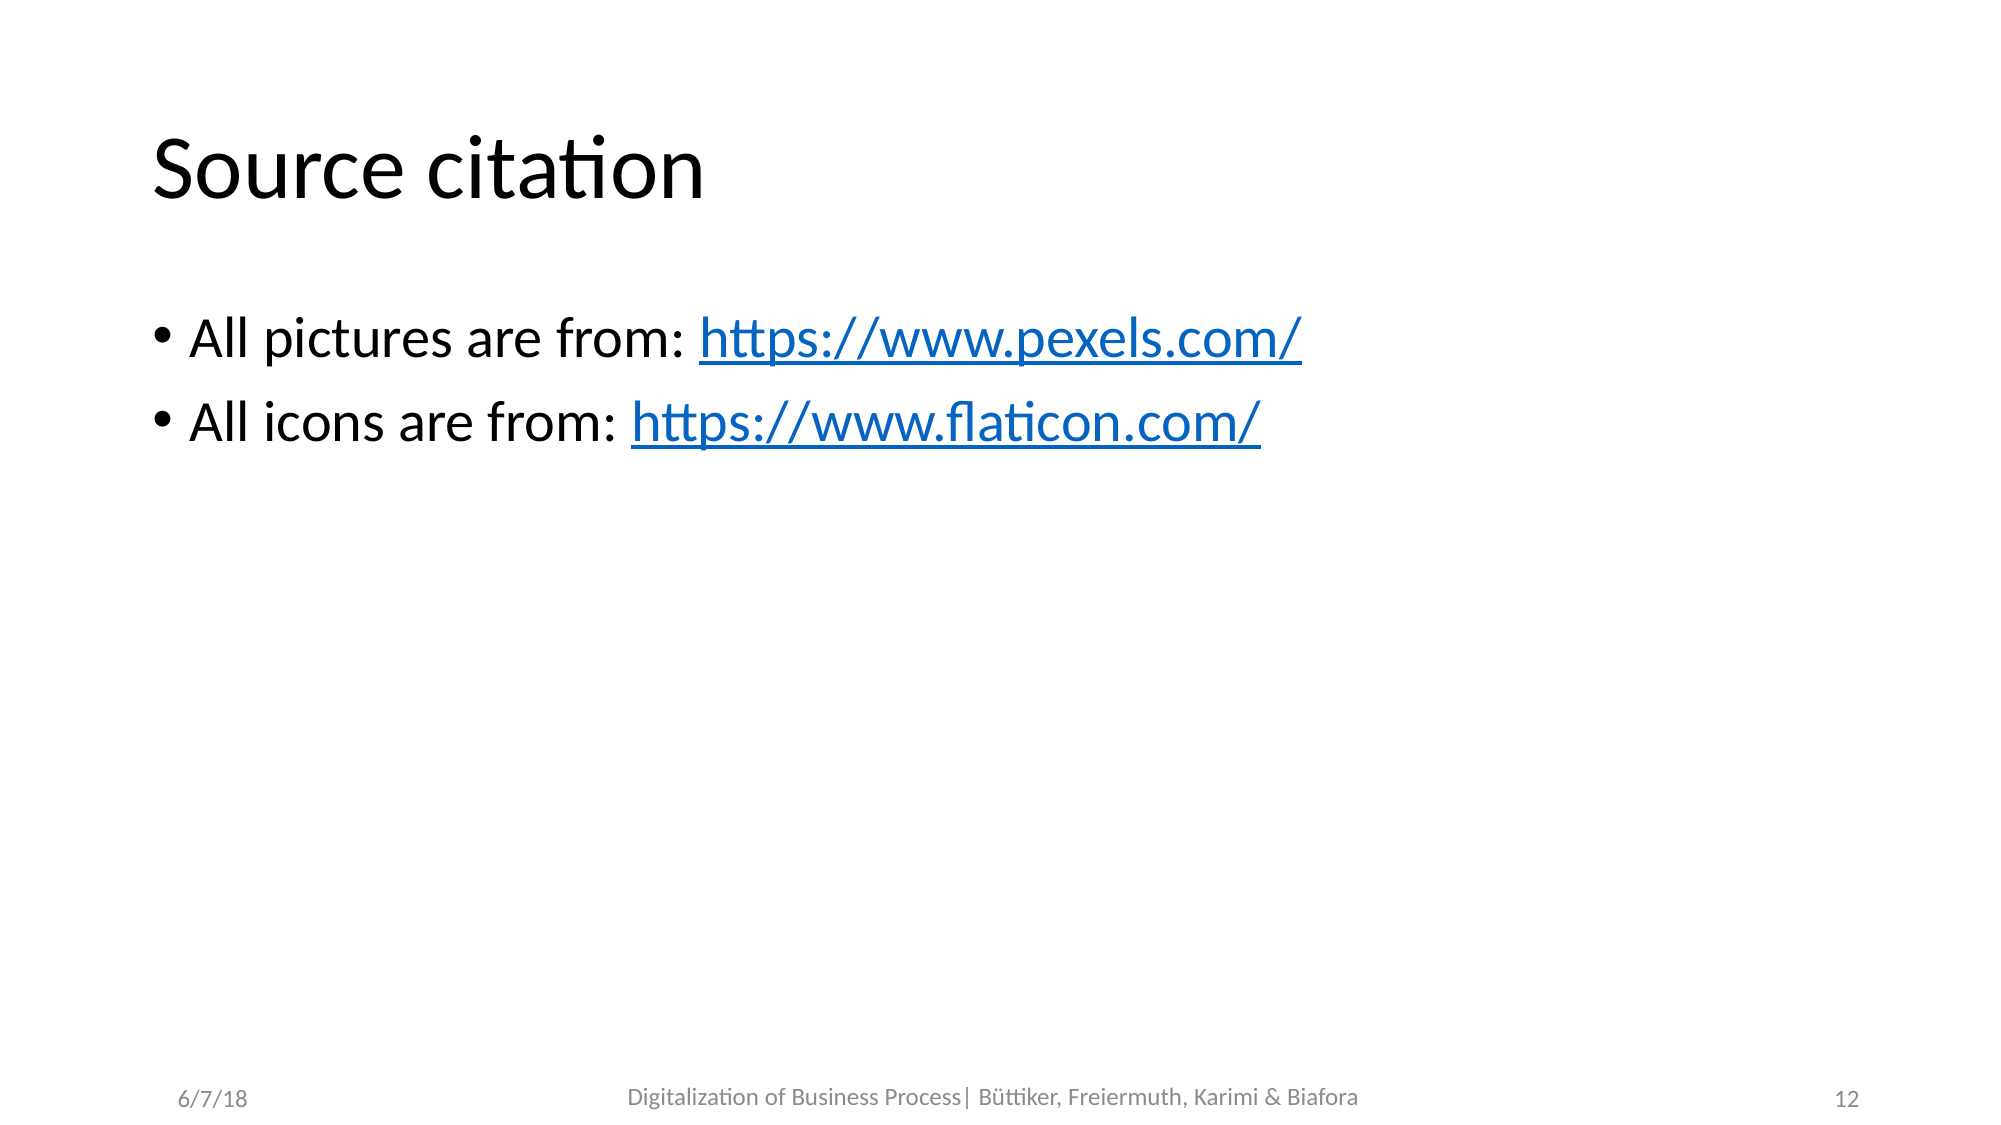

# Source citation
All pictures are from: https://www.pexels.com/
All icons are from: https://www.flaticon.com/
12
6/7/18
Digitalization of Business Process| Büttiker, Freiermuth, Karimi & Biafora
6/7/18
6/7/18
12